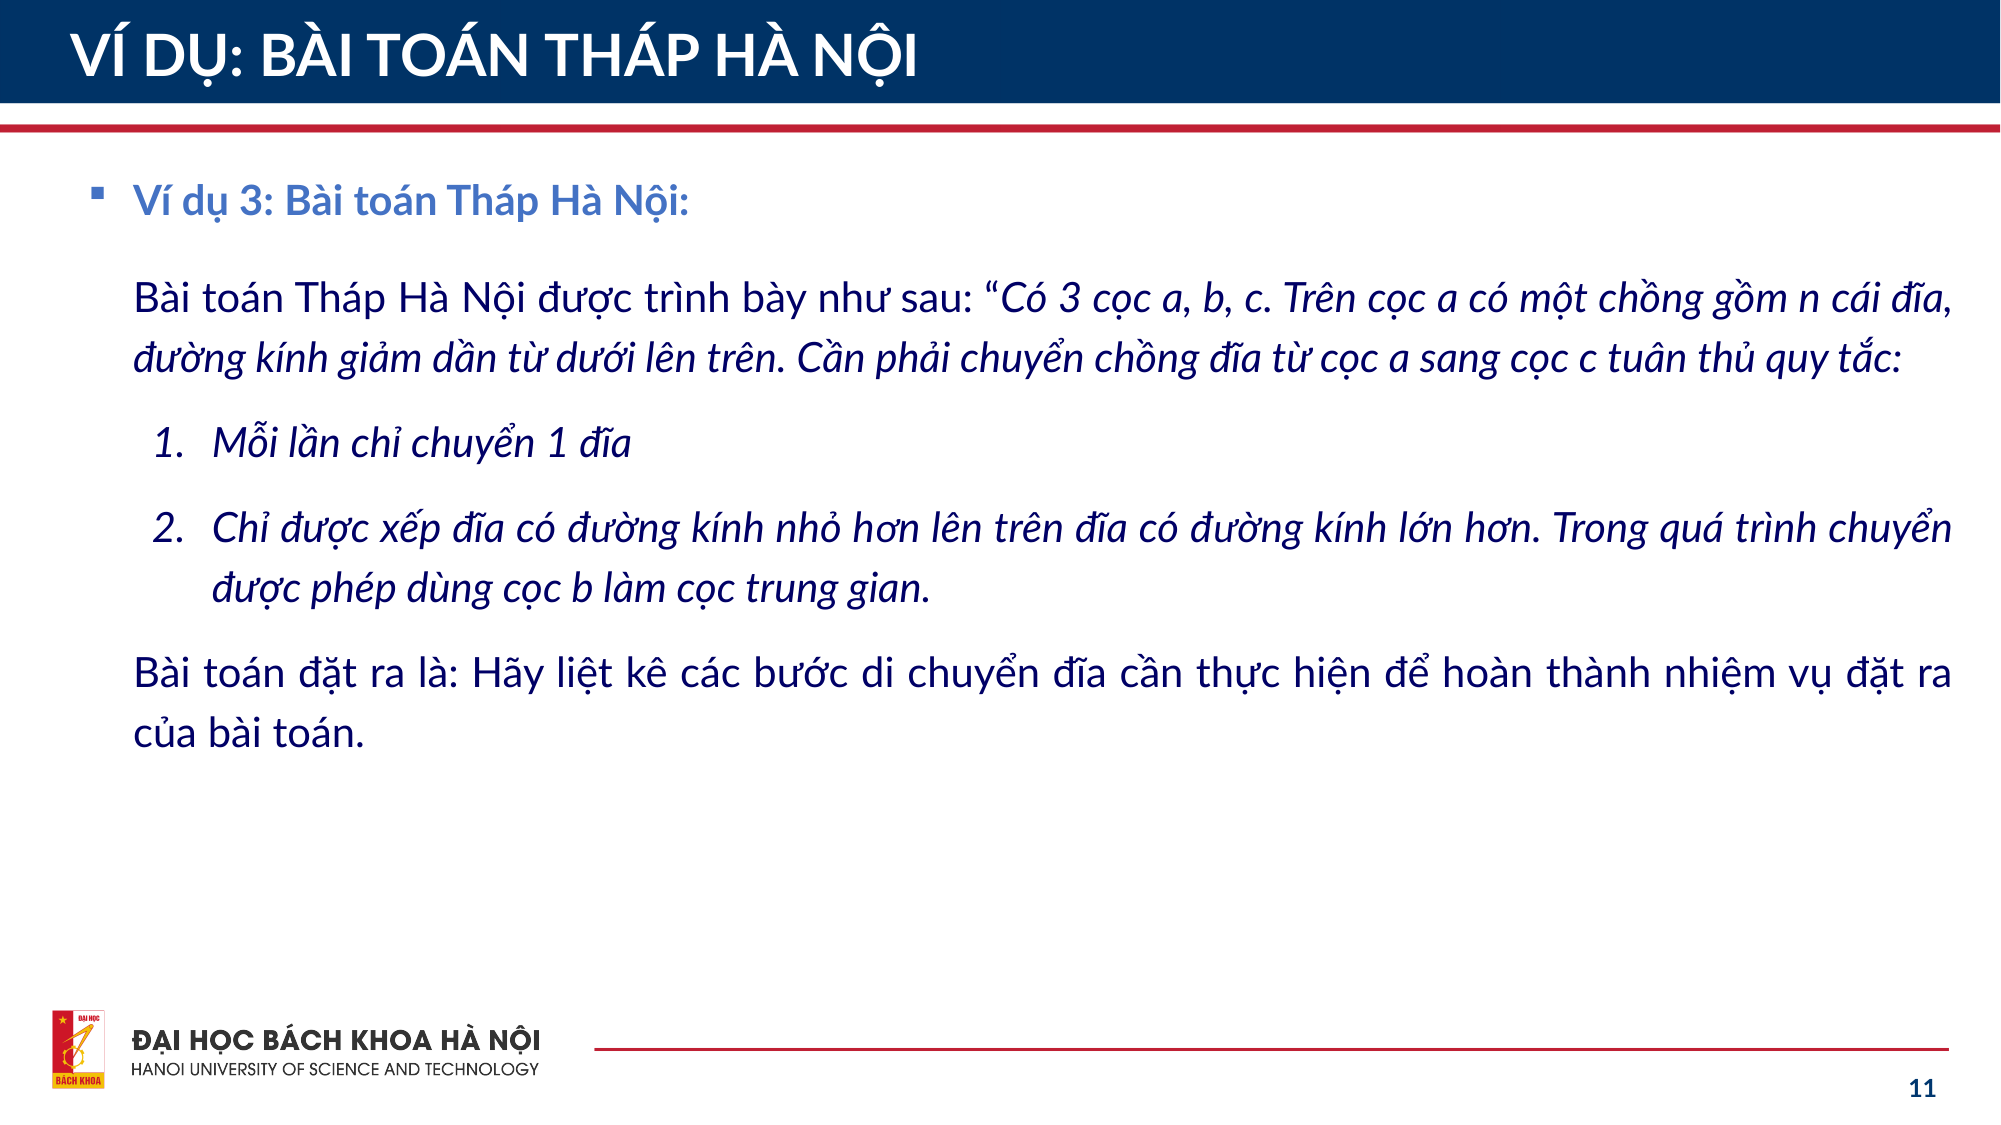

# VÍ DỤ: BÀI TOÁN THÁP HÀ NỘI
Ví dụ 3: Bài toán Tháp Hà Nội:
Bài toán Tháp Hà Nội được trình bày như sau: “Có 3 cọc a, b, c. Trên cọc a có một chồng gồm n cái đĩa, đường kính giảm dần từ dưới lên trên. Cần phải chuyển chồng đĩa từ cọc a sang cọc c tuân thủ quy tắc:
Mỗi lần chỉ chuyển 1 đĩa
Chỉ được xếp đĩa có đường kính nhỏ hơn lên trên đĩa có đường kính lớn hơn. Trong quá trình chuyển được phép dùng cọc b làm cọc trung gian.
Bài toán đặt ra là: Hãy liệt kê các bước di chuyển đĩa cần thực hiện để hoàn thành nhiệm vụ đặt ra của bài toán.
11